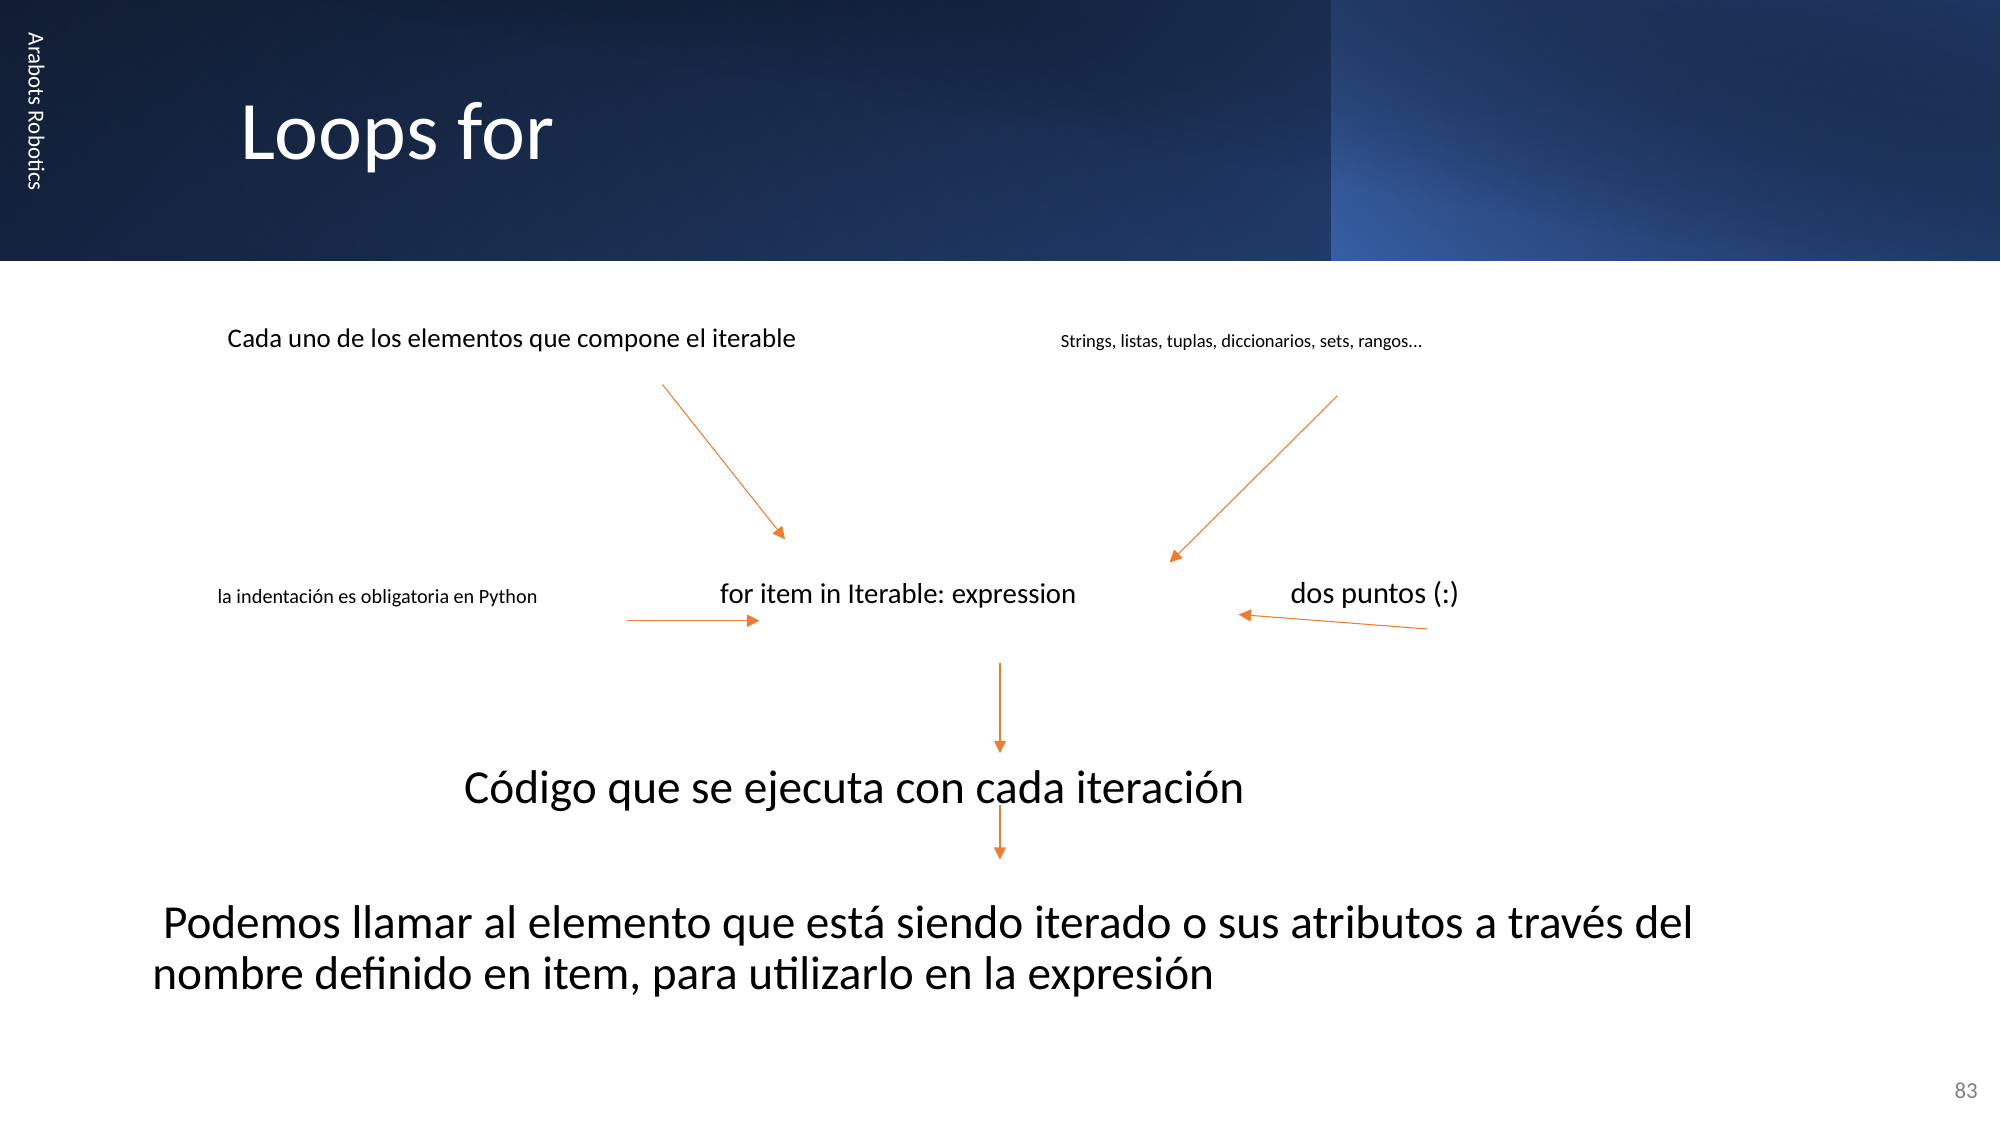

# Loops for
       Cada uno de los elementos que compone el iterable                                            Strings, listas, tuplas, diccionarios, sets, rangos...

          la indentación es obligatoria en Python                            for item in Iterable: expression                                 dos puntos (:)

                             Código que se ejecuta con cada iteración

 Podemos llamar al elemento que está siendo iterado o sus atributos a través del nombre definido en item, para utilizarlo en la expresión
Arabots Robotics
83